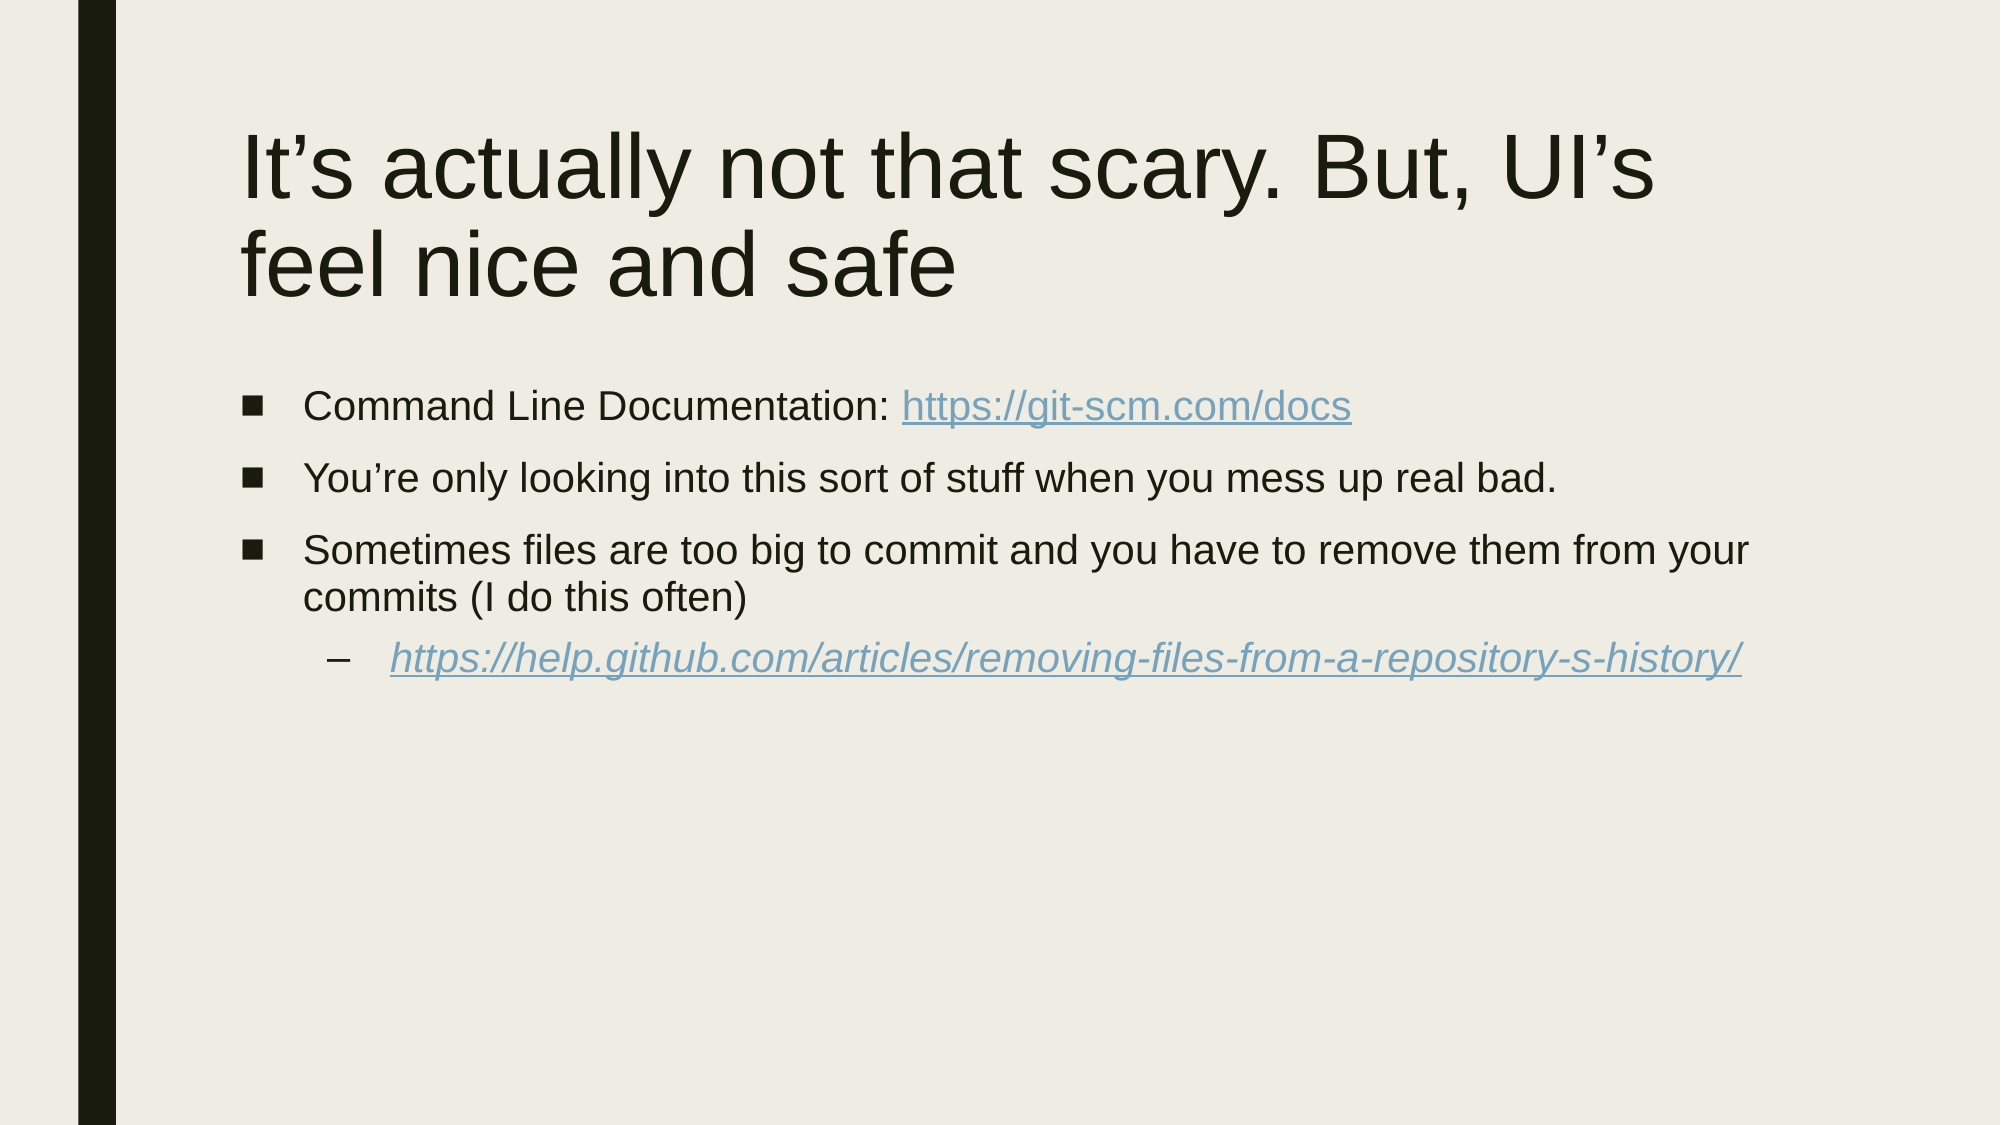

# It’s actually not that scary. But, UI’s feel nice and safe
Command Line Documentation: https://git-scm.com/docs
You’re only looking into this sort of stuff when you mess up real bad.
Sometimes files are too big to commit and you have to remove them from your commits (I do this often)
https://help.github.com/articles/removing-files-from-a-repository-s-history/